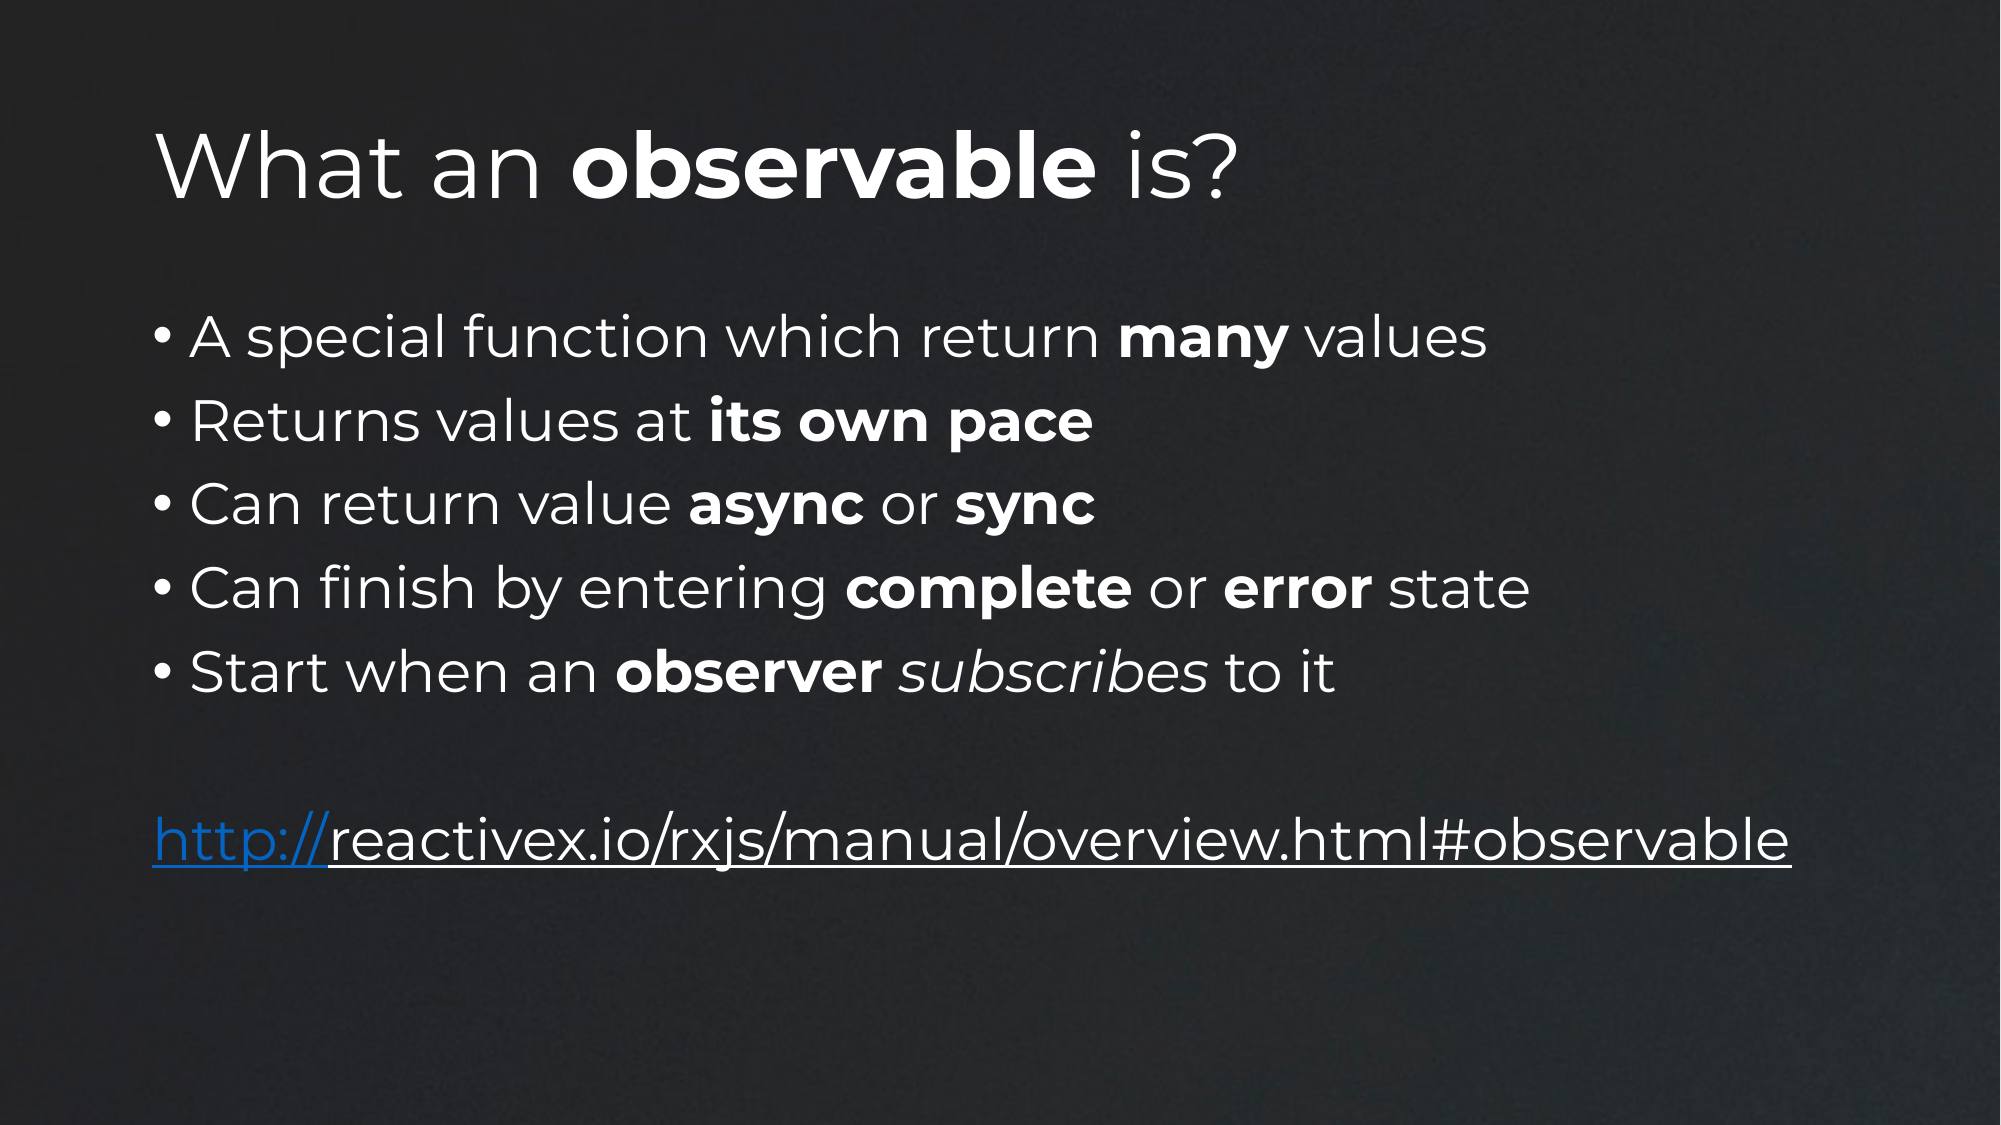

# What an observable is?
A special function which return many values
Returns values at its own pace
Can return value async or sync
Can finish by entering complete or error state
Start when an observer subscribes to it

http://reactivex.io/rxjs/manual/overview.html#observable